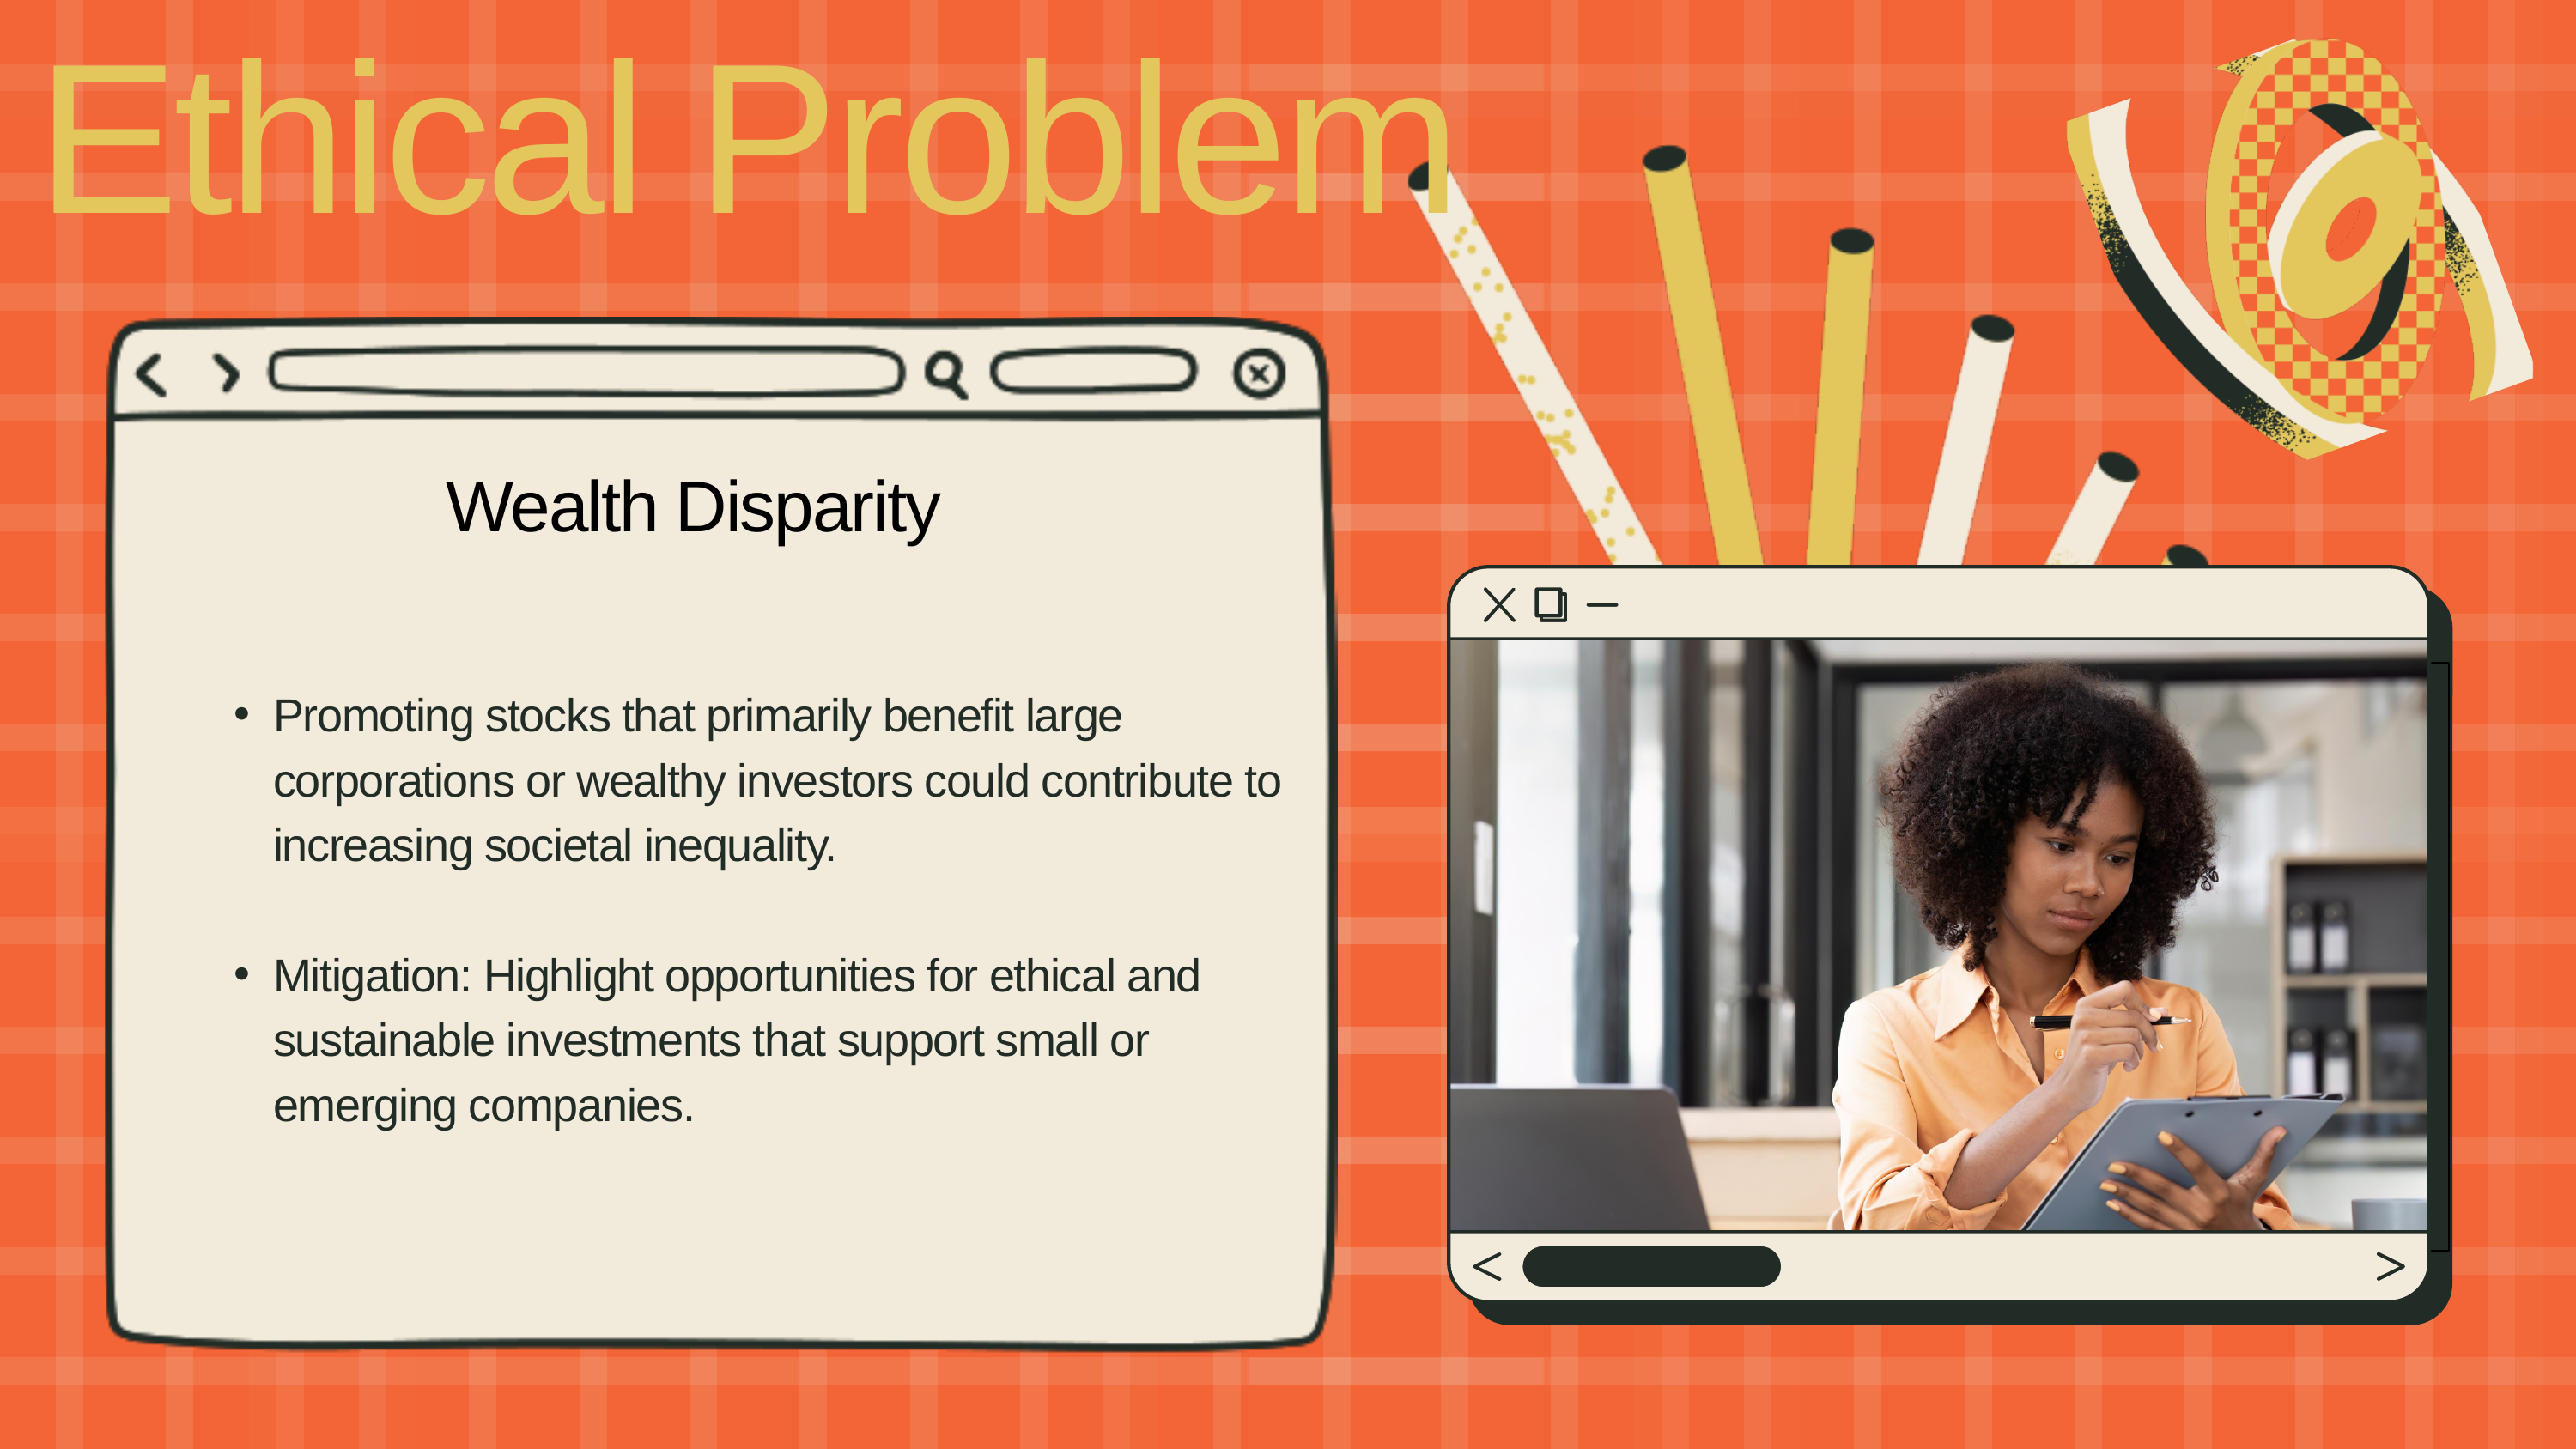

Ethical Problem

Wealth Disparity

Promoting stocks that primarily benefit large corporations or wealthy investors could contribute to increasing societal inequality.

Mitigation: Highlight opportunities for ethical and sustainable investments that support small or emerging companies.